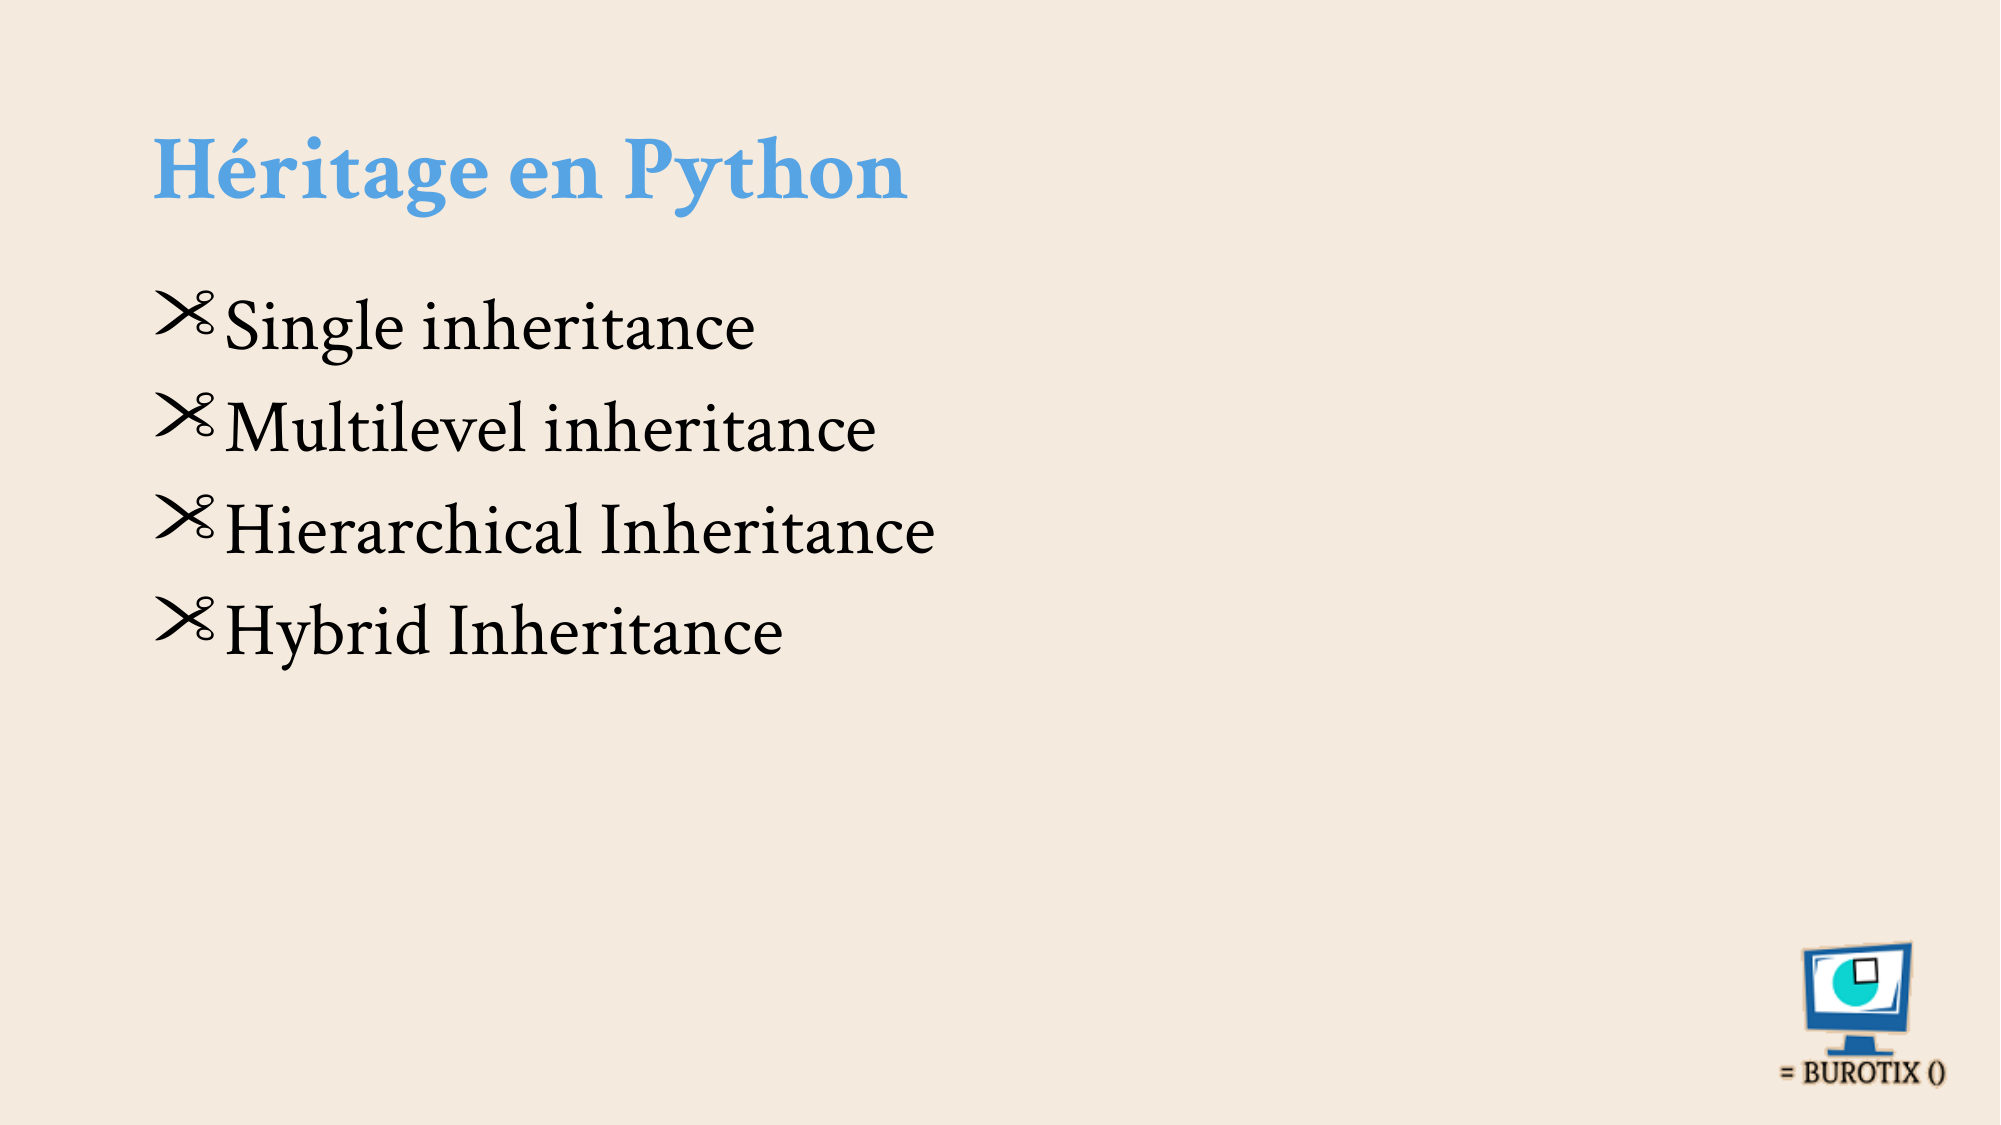

# Héritage en Python
Single inheritance
Multilevel inheritance
Hierarchical Inheritance
Hybrid Inheritance